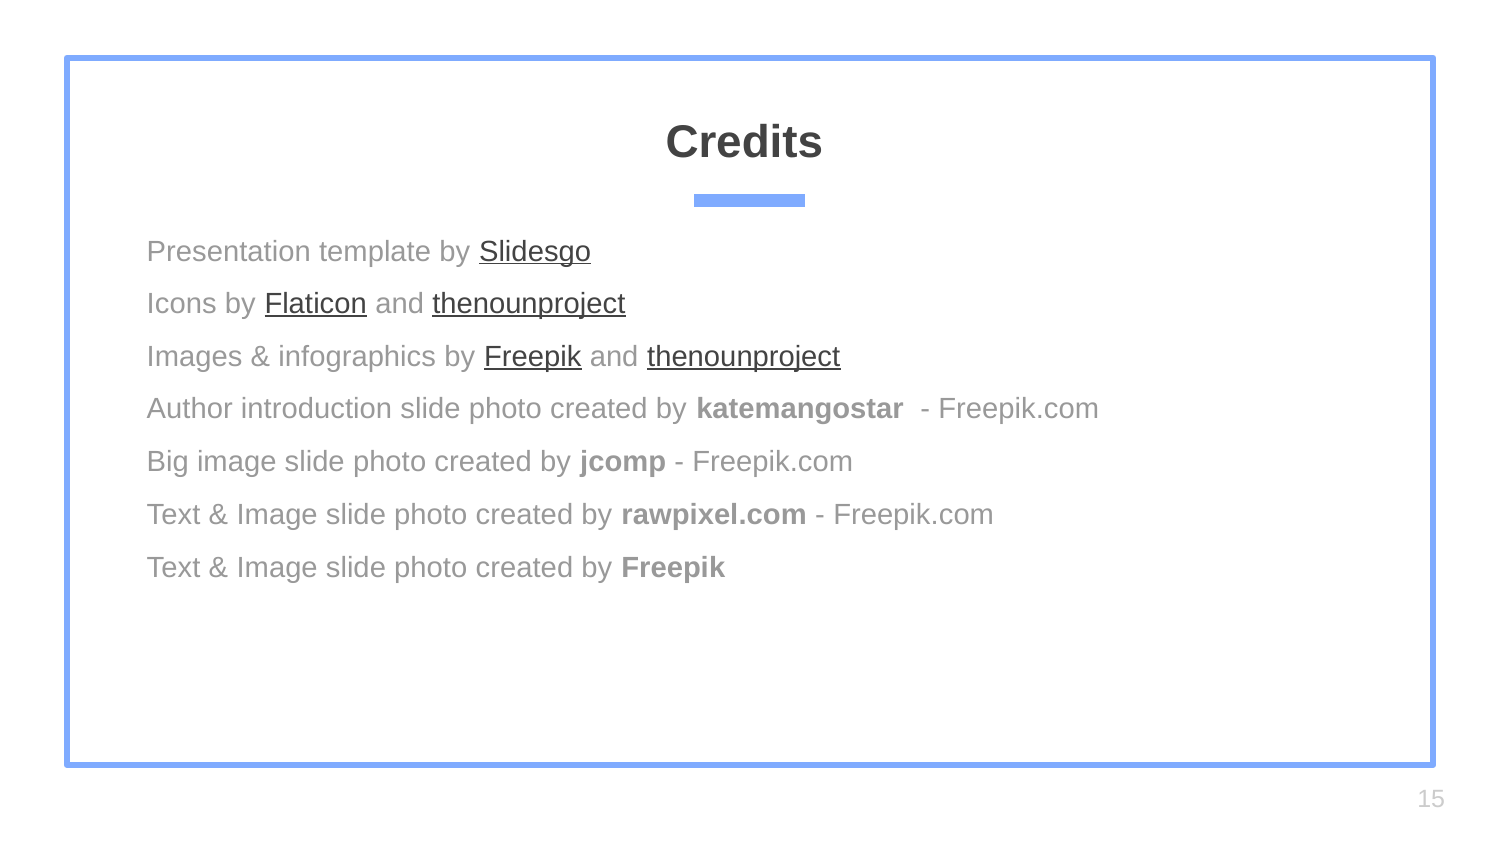

# Credits
Presentation template by Slidesgo
Icons by Flaticon and thenounproject
Images & infographics by Freepik and thenounproject
Author introduction slide photo created by katemangostar  - Freepik.com
Big image slide photo created by jcomp - Freepik.com
Text & Image slide photo created by rawpixel.com - Freepik.com
Text & Image slide photo created by Freepik
15